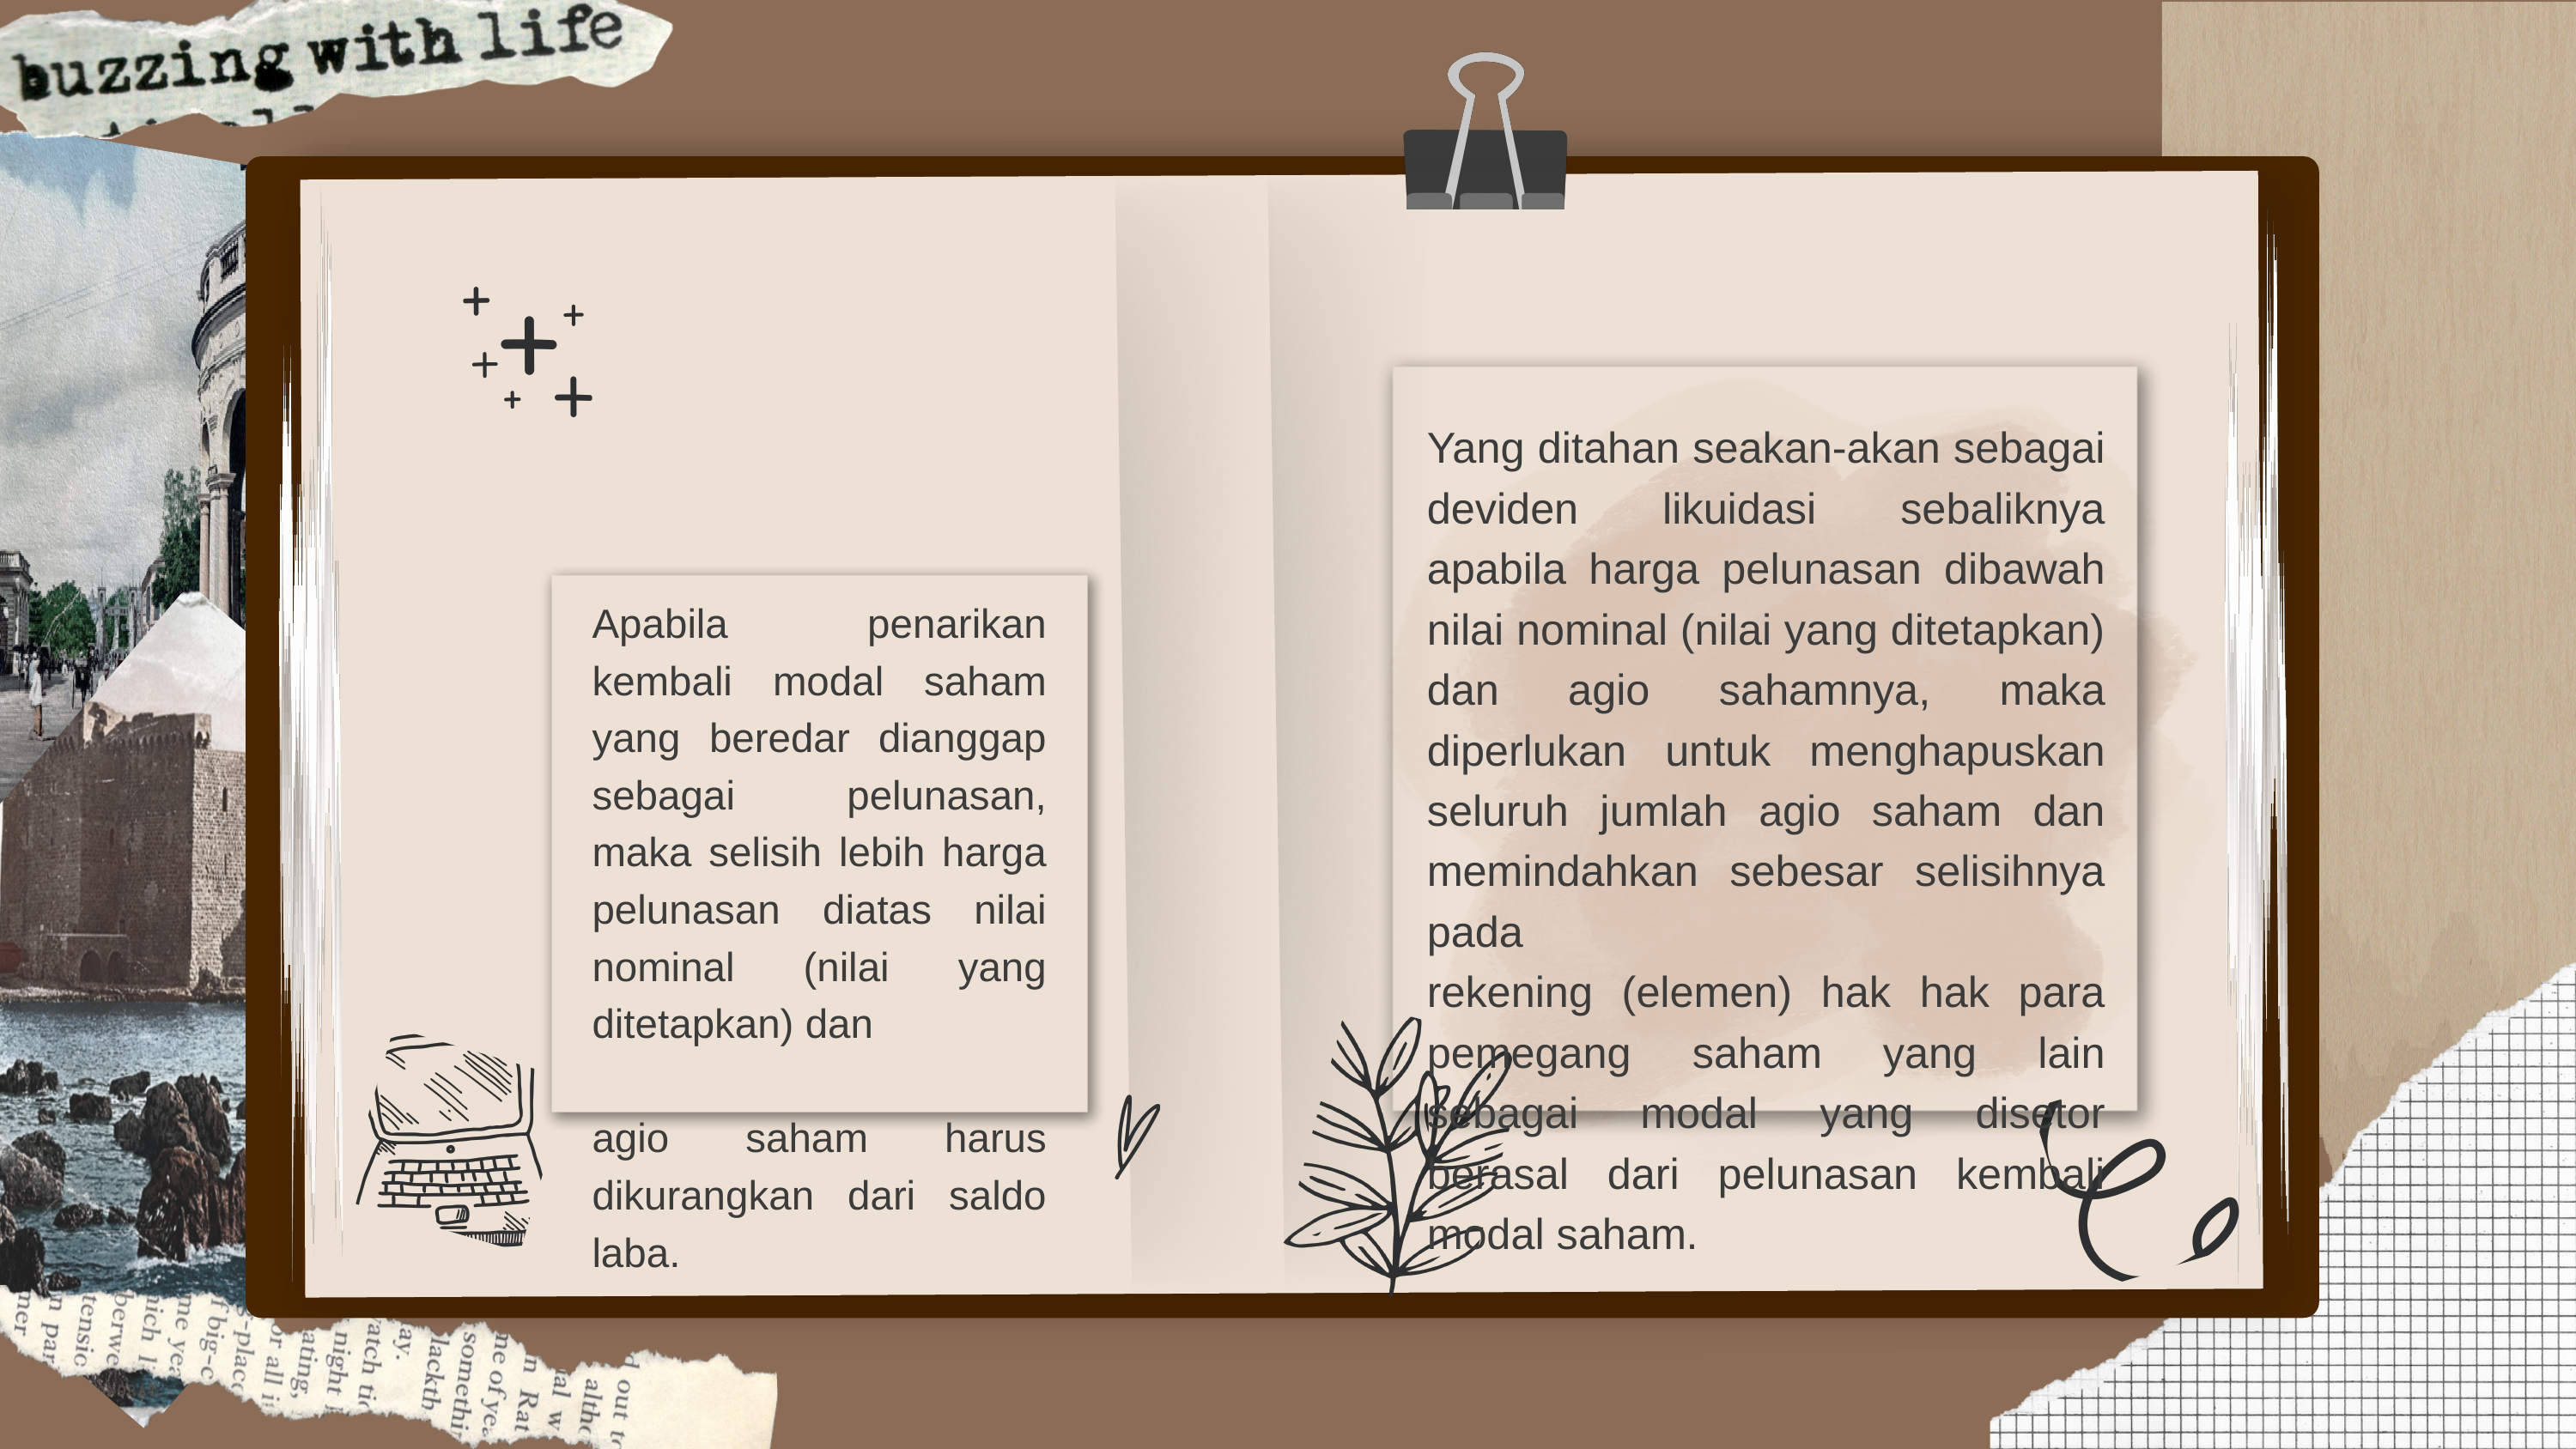

Yang ditahan seakan-akan sebagai deviden likuidasi sebaliknya apabila harga pelunasan dibawah nilai nominal (nilai yang ditetapkan) dan agio sahamnya, maka diperlukan untuk menghapuskan seluruh jumlah agio saham dan memindahkan sebesar selisihnya pada
rekening (elemen) hak hak para pemegang saham yang lain sebagai modal yang disetor berasal dari pelunasan kembali modal saham.

Apabila penarikan kembali modal saham yang beredar dianggap sebagai pelunasan, maka selisih lebih harga pelunasan diatas nilai nominal (nilai yang ditetapkan) dan

agio saham harus dikurangkan dari saldo laba.